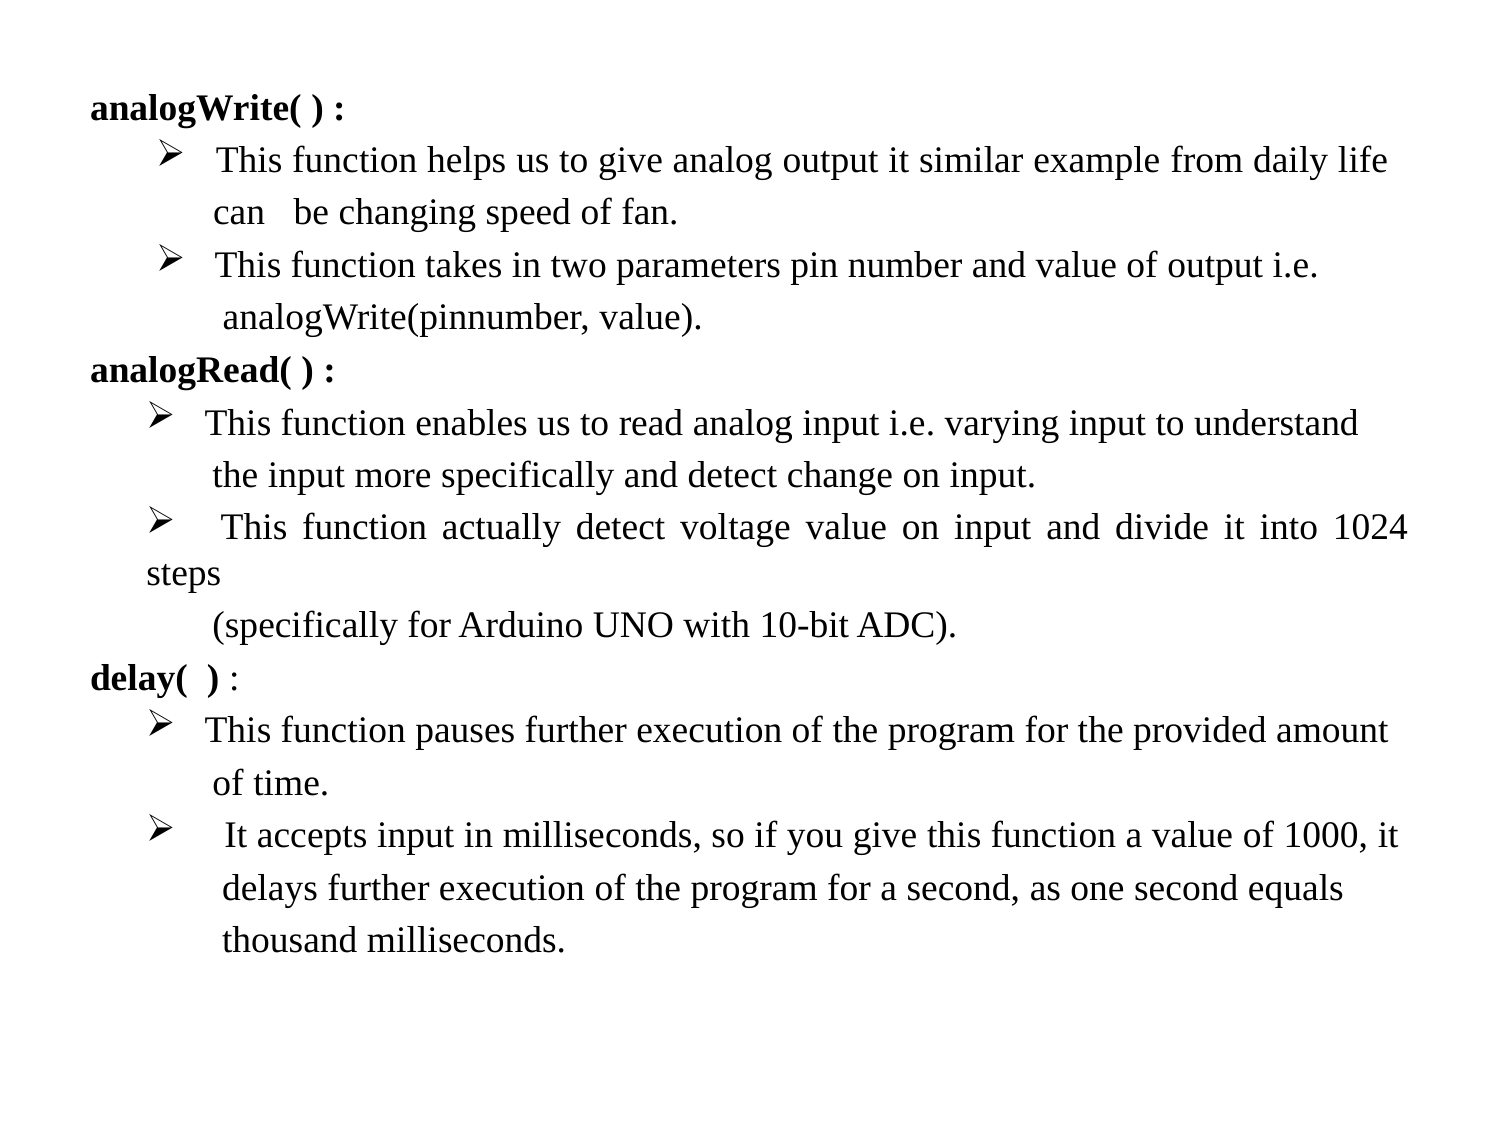

analogWrite( ) :
   This function helps us to give analog output it similar example from daily life
      can   be changing speed of fan.
   This function takes in two parameters pin number and value of output i.e.
       analogWrite(pinnumber, value).
analogRead( ) :
   This function enables us to read analog input i.e. varying input to understand
       the input more specifically and detect change on input.
   This function actually detect voltage value on input and divide it into 1024 steps
       (specifically for Arduino UNO with 10-bit ADC).
delay(  ) :
   This function pauses further execution of the program for the provided amount
       of time.
     It accepts input in milliseconds, so if you give this function a value of 1000, it
        delays further execution of the program for a second, as one second equals
        thousand milliseconds.